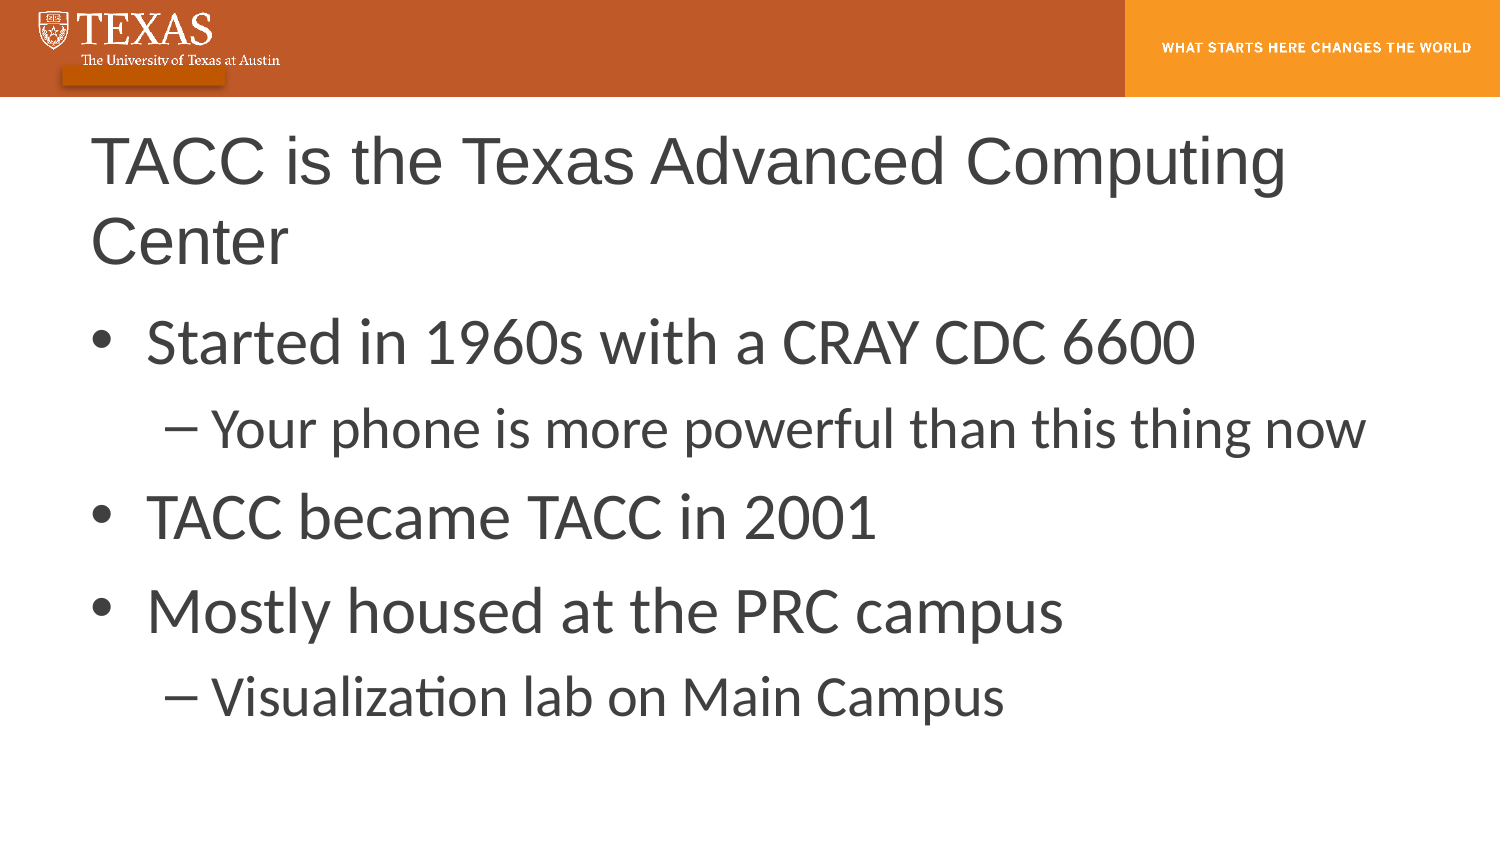

# TACC is the Texas Advanced Computing Center
Started in 1960s with a CRAY CDC 6600
Your phone is more powerful than this thing now
TACC became TACC in 2001
Mostly housed at the PRC campus
Visualization lab on Main Campus